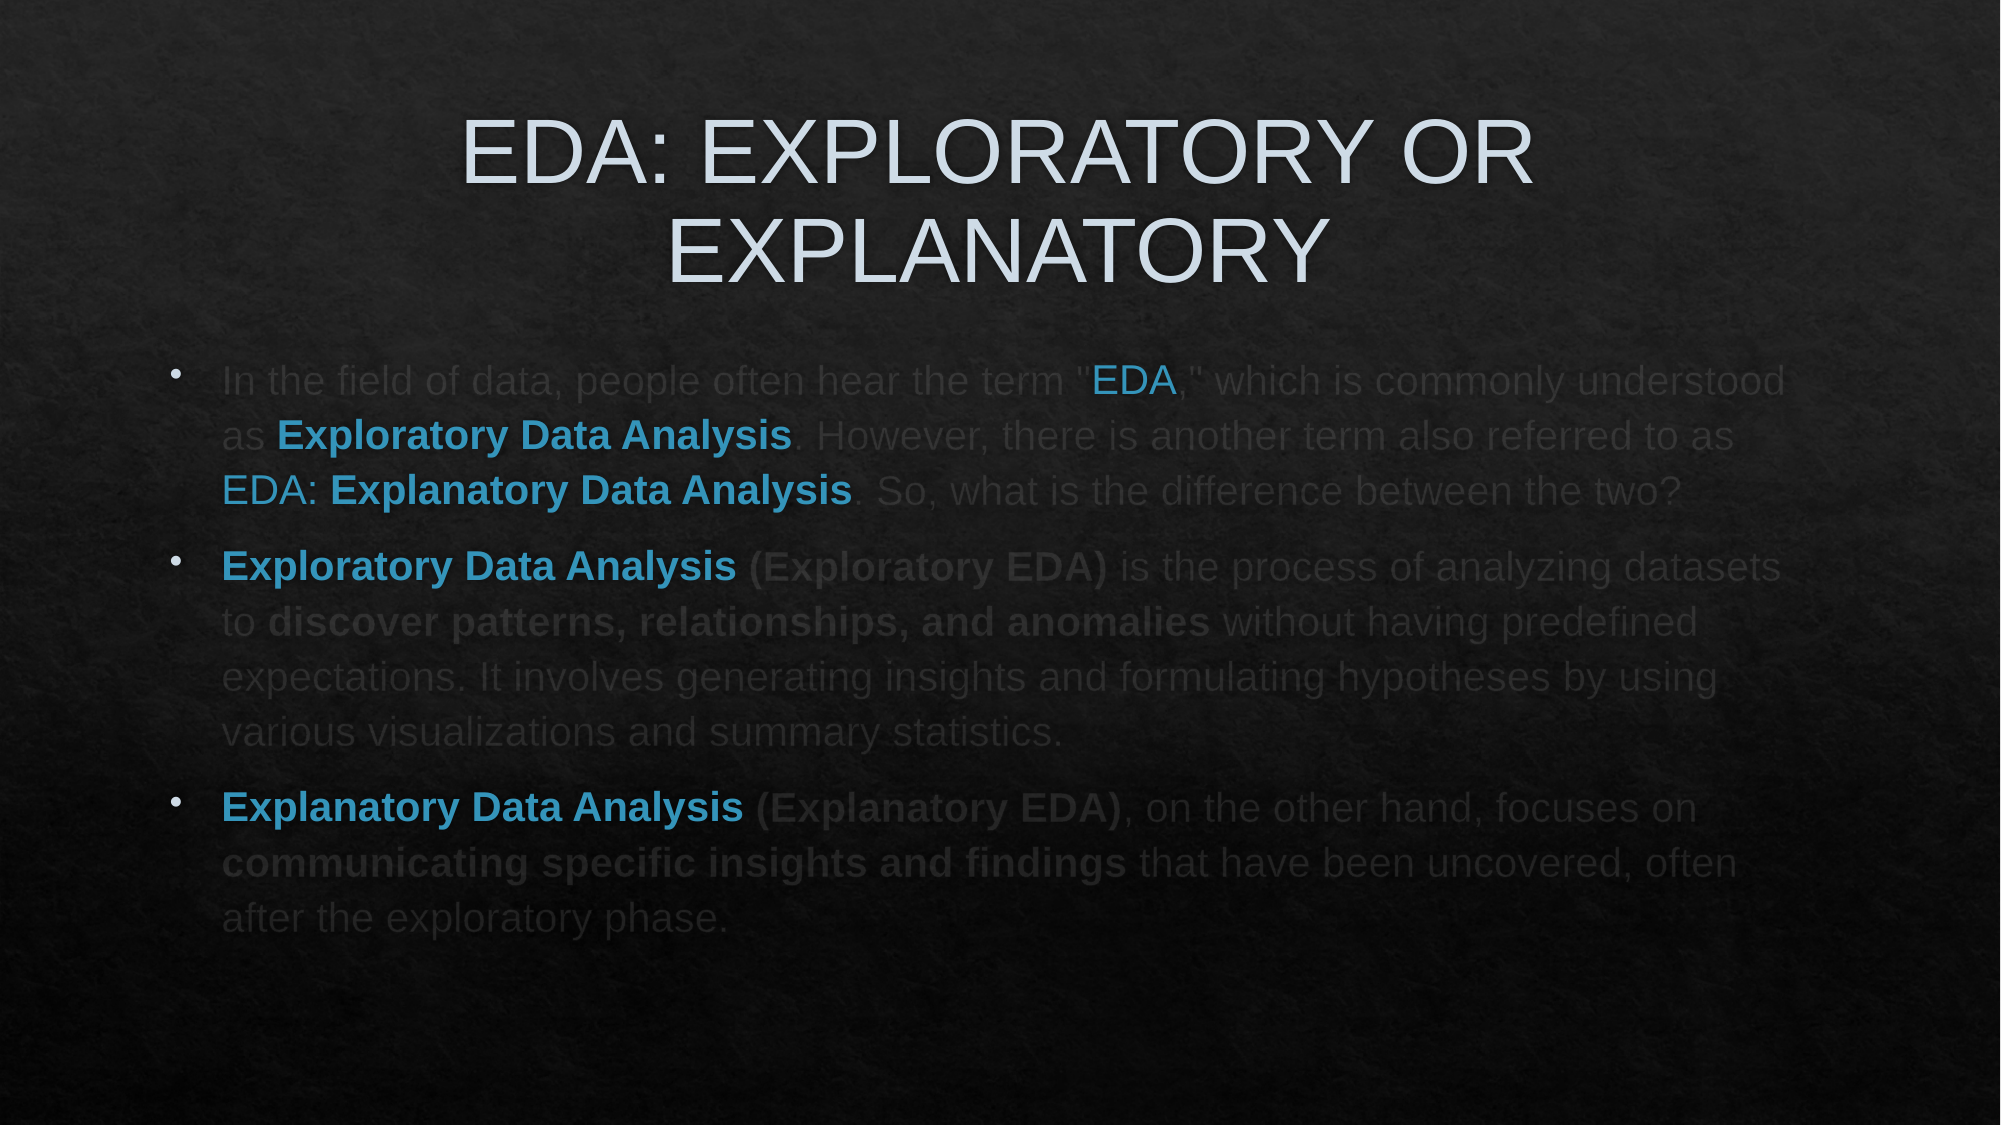

# EDA: EXPLORATORY OR EXPLANATORY
In the field of data, people often hear the term "EDA," which is commonly understood as Exploratory Data Analysis. However, there is another term also referred to as EDA: Explanatory Data Analysis. So, what is the difference between the two?
Exploratory Data Analysis (Exploratory EDA) is the process of analyzing datasets to discover patterns, relationships, and anomalies without having predefined expectations. It involves generating insights and formulating hypotheses by using various visualizations and summary statistics.
Explanatory Data Analysis (Explanatory EDA), on the other hand, focuses on communicating specific insights and findings that have been uncovered, often after the exploratory phase.